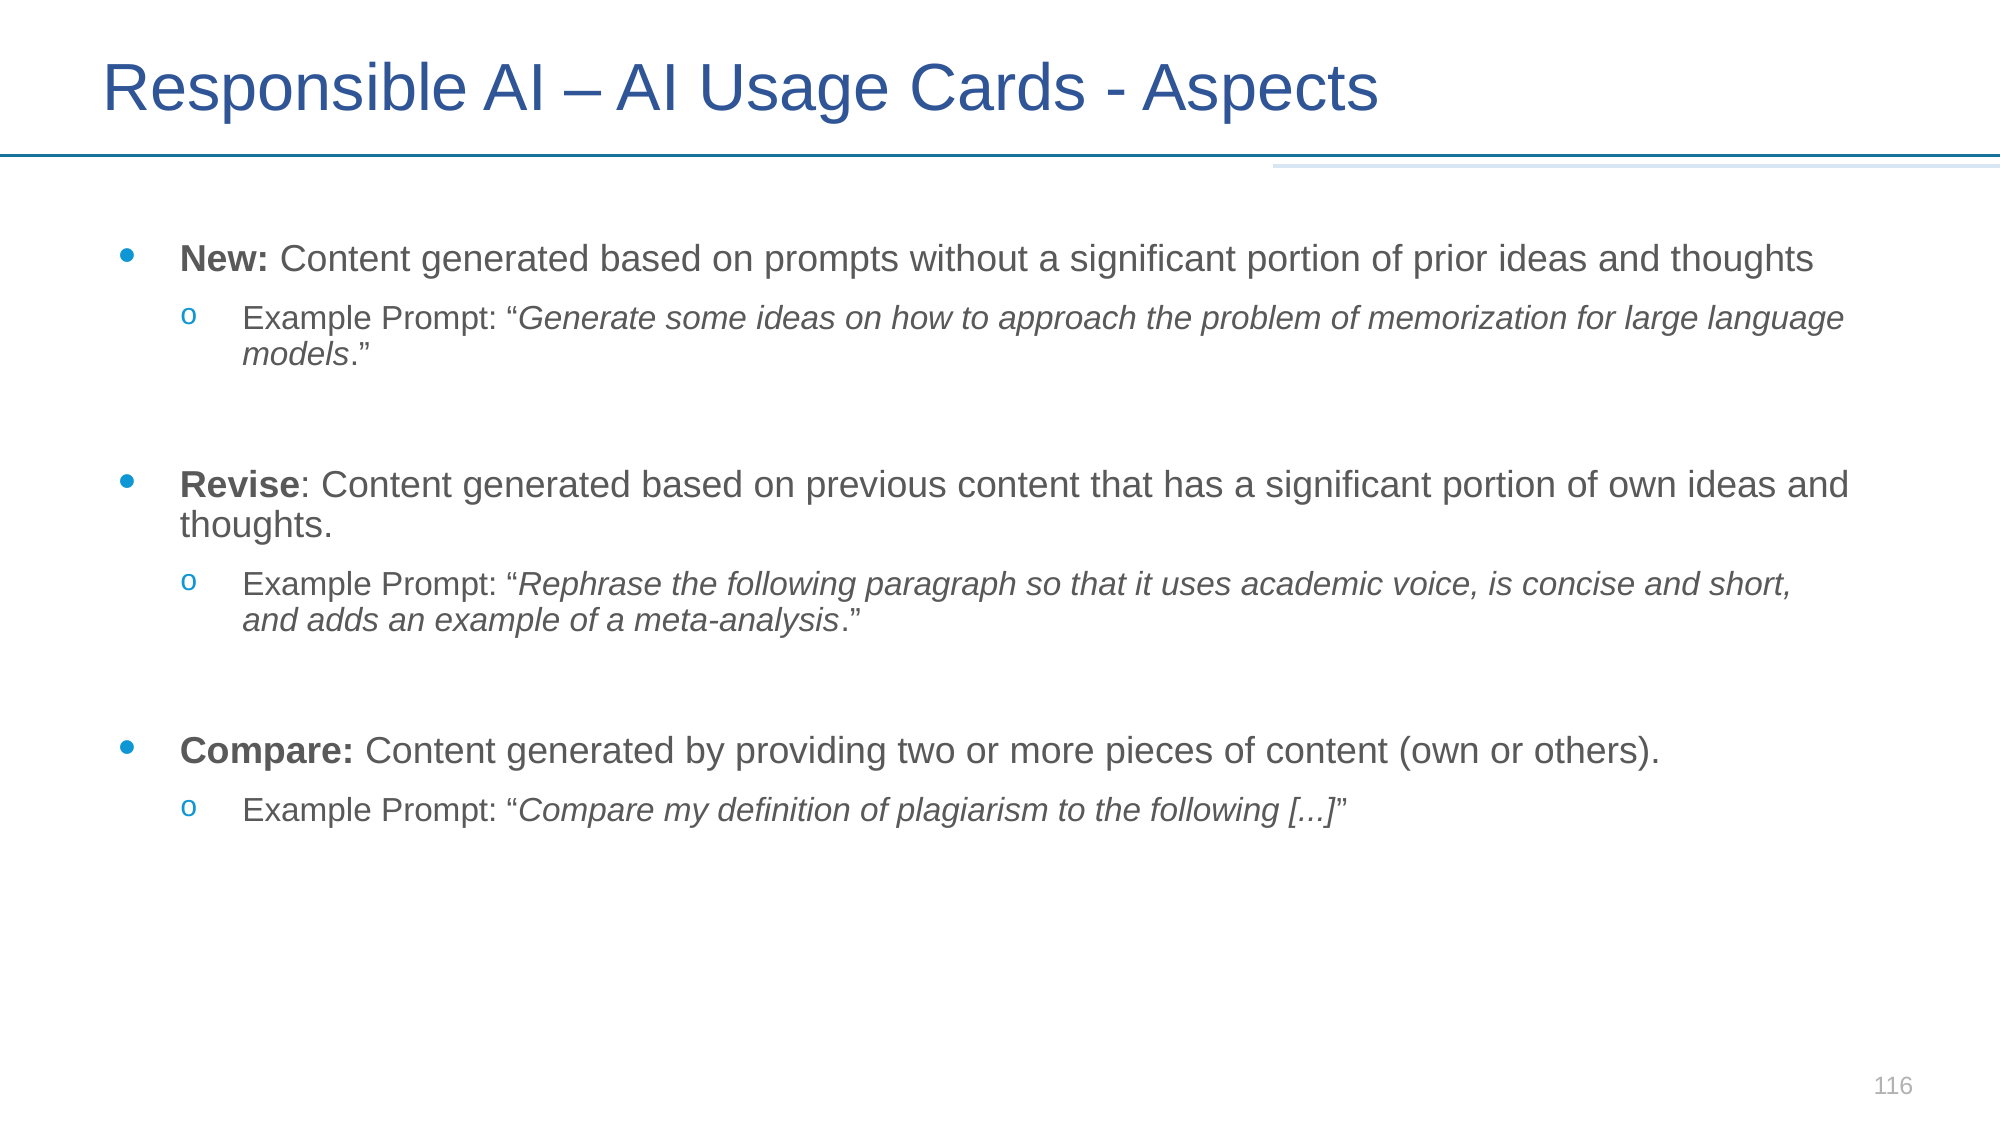

# Responsible AI – AI Usage Cards - Aspects
New: Content generated based on prompts without a significant portion of prior ideas and thoughts
Example Prompt: “Generate some ideas on how to approach the problem of memorization for large language models.”

Revise: Content generated based on previous content that has a significant portion of own ideas and thoughts.
Example Prompt: “Rephrase the following paragraph so that it uses academic voice, is concise and short, and adds an example of a meta-analysis.”

Compare: Content generated by providing two or more pieces of content (own or others).
Example Prompt: “Compare my definition of plagiarism to the following [...]”

116